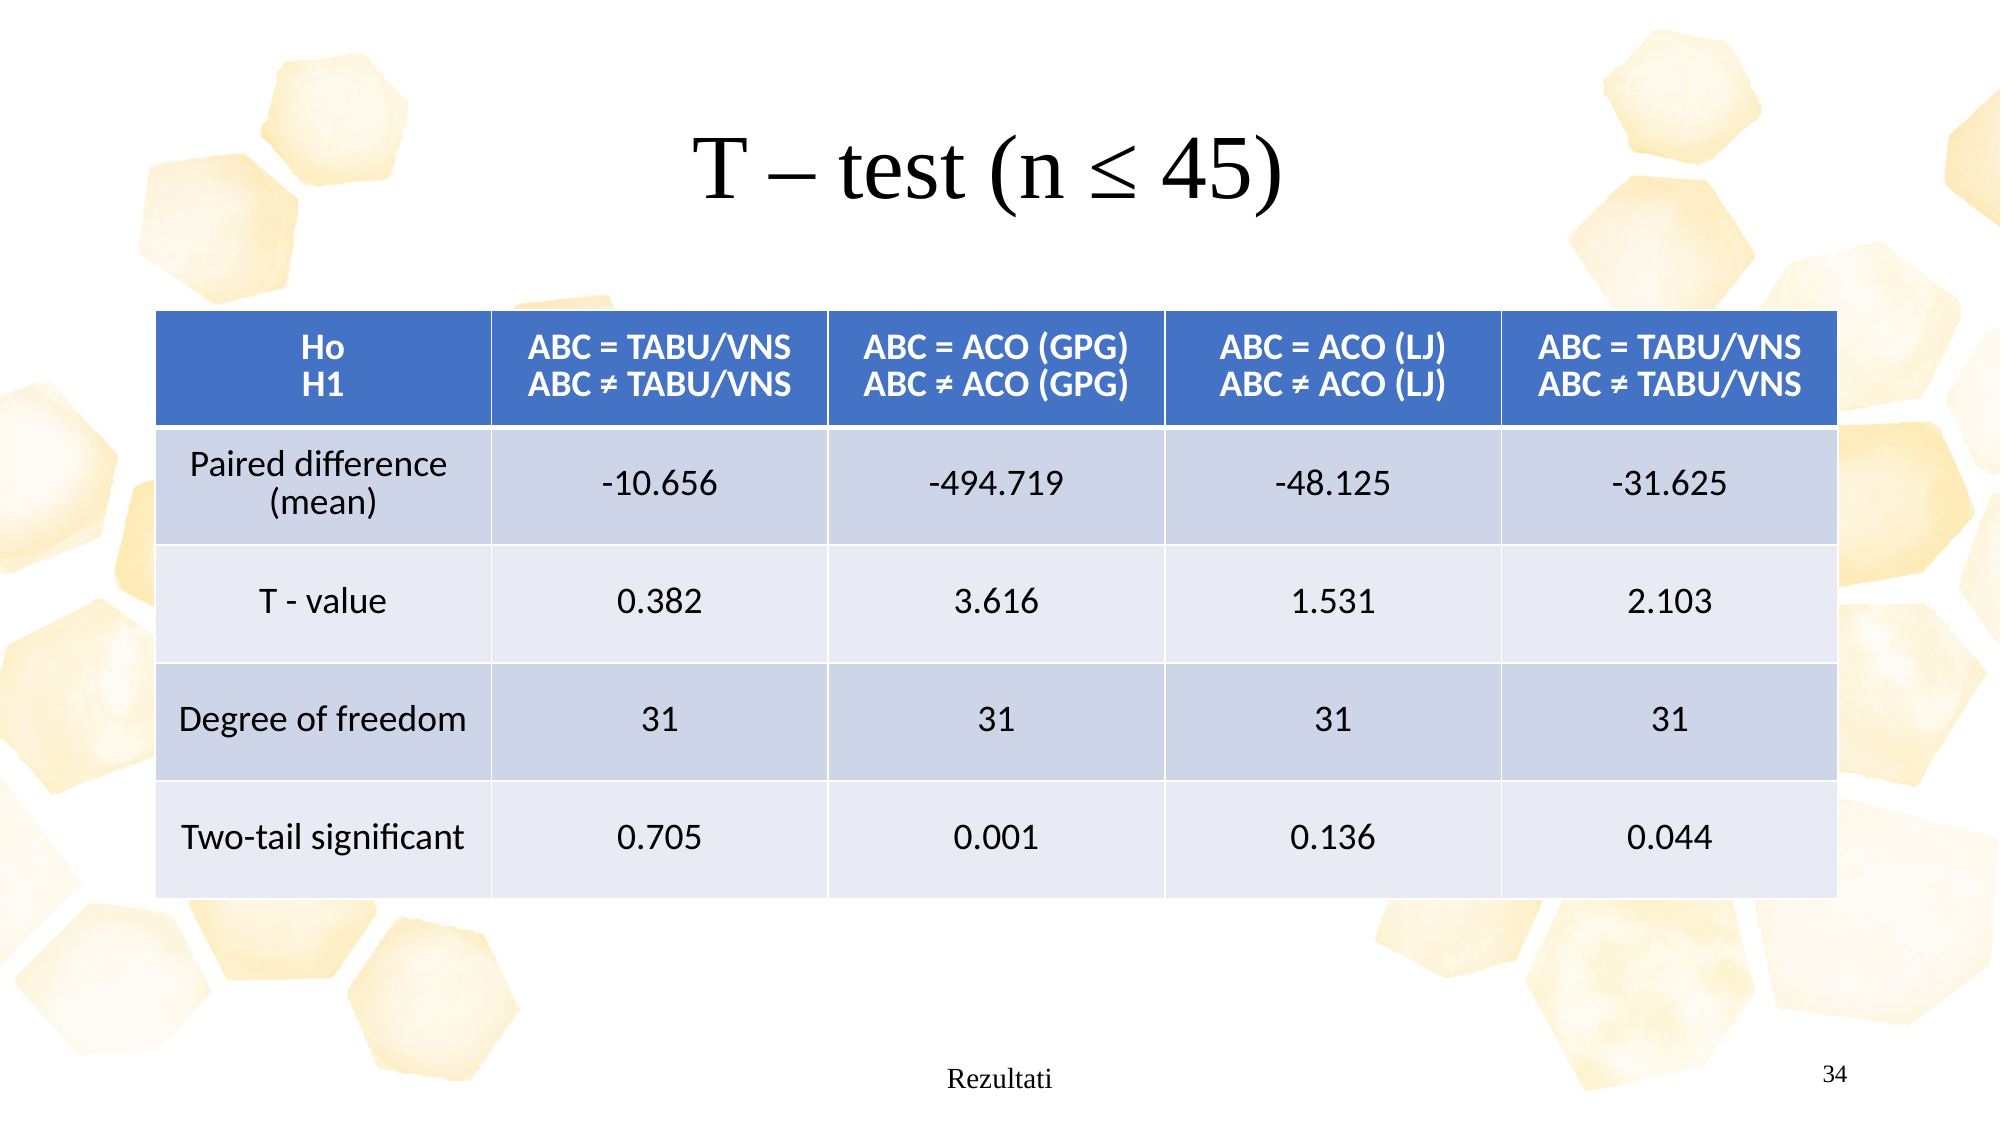

# T – test (n ≤ 45)
| Ho H1 | ABC = TABU/VNS ABC ≠ TABU/VNS | ABC = ACO (GPG) ABC ≠ ACO (GPG) | ABC = ACO (LJ) ABC ≠ ACO (LJ) | ABC = TABU/VNS ABC ≠ TABU/VNS |
| --- | --- | --- | --- | --- |
| Paired difference  (mean) | -10.656 | -494.719 | -48.125 | -31.625 |
| T - value | 0.382 | 3.616 | 1.531 | 2.103 |
| Degree of freedom | 31 | 31 | 31 | 31 |
| Two-tail significant | 0.705 | 0.001 | 0.136 | 0.044 |
34
Rezultati